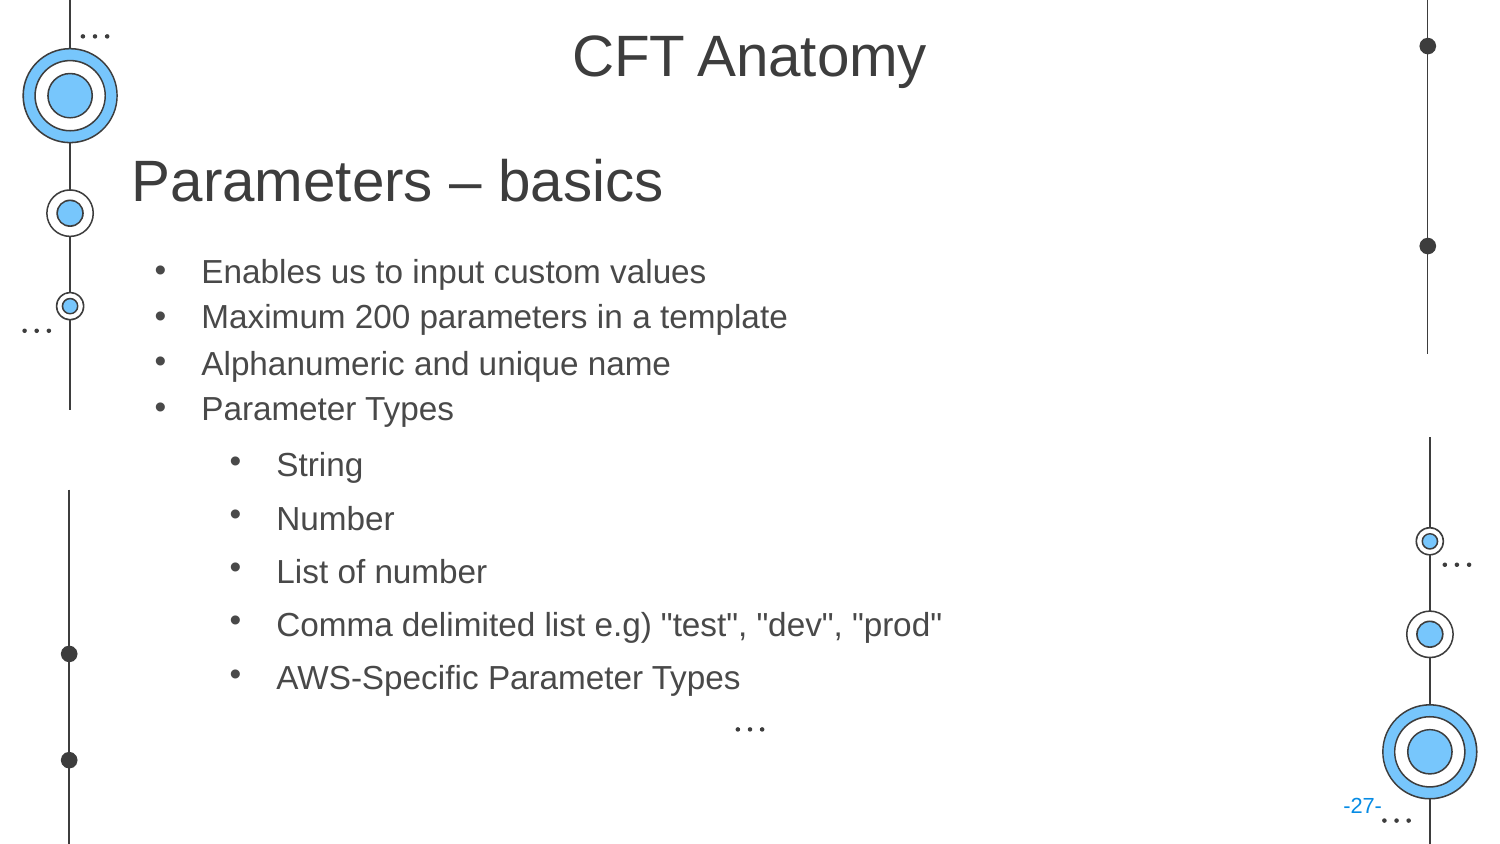

# CFT Anatomy
Parameters – basics
Enables us to input custom values
Maximum 200 parameters in a template
Alphanumeric and unique name
Parameter Types
String
Number
List of number
Comma delimited list e.g) "test", "dev", "prod"
AWS-Specific Parameter Types
-27-